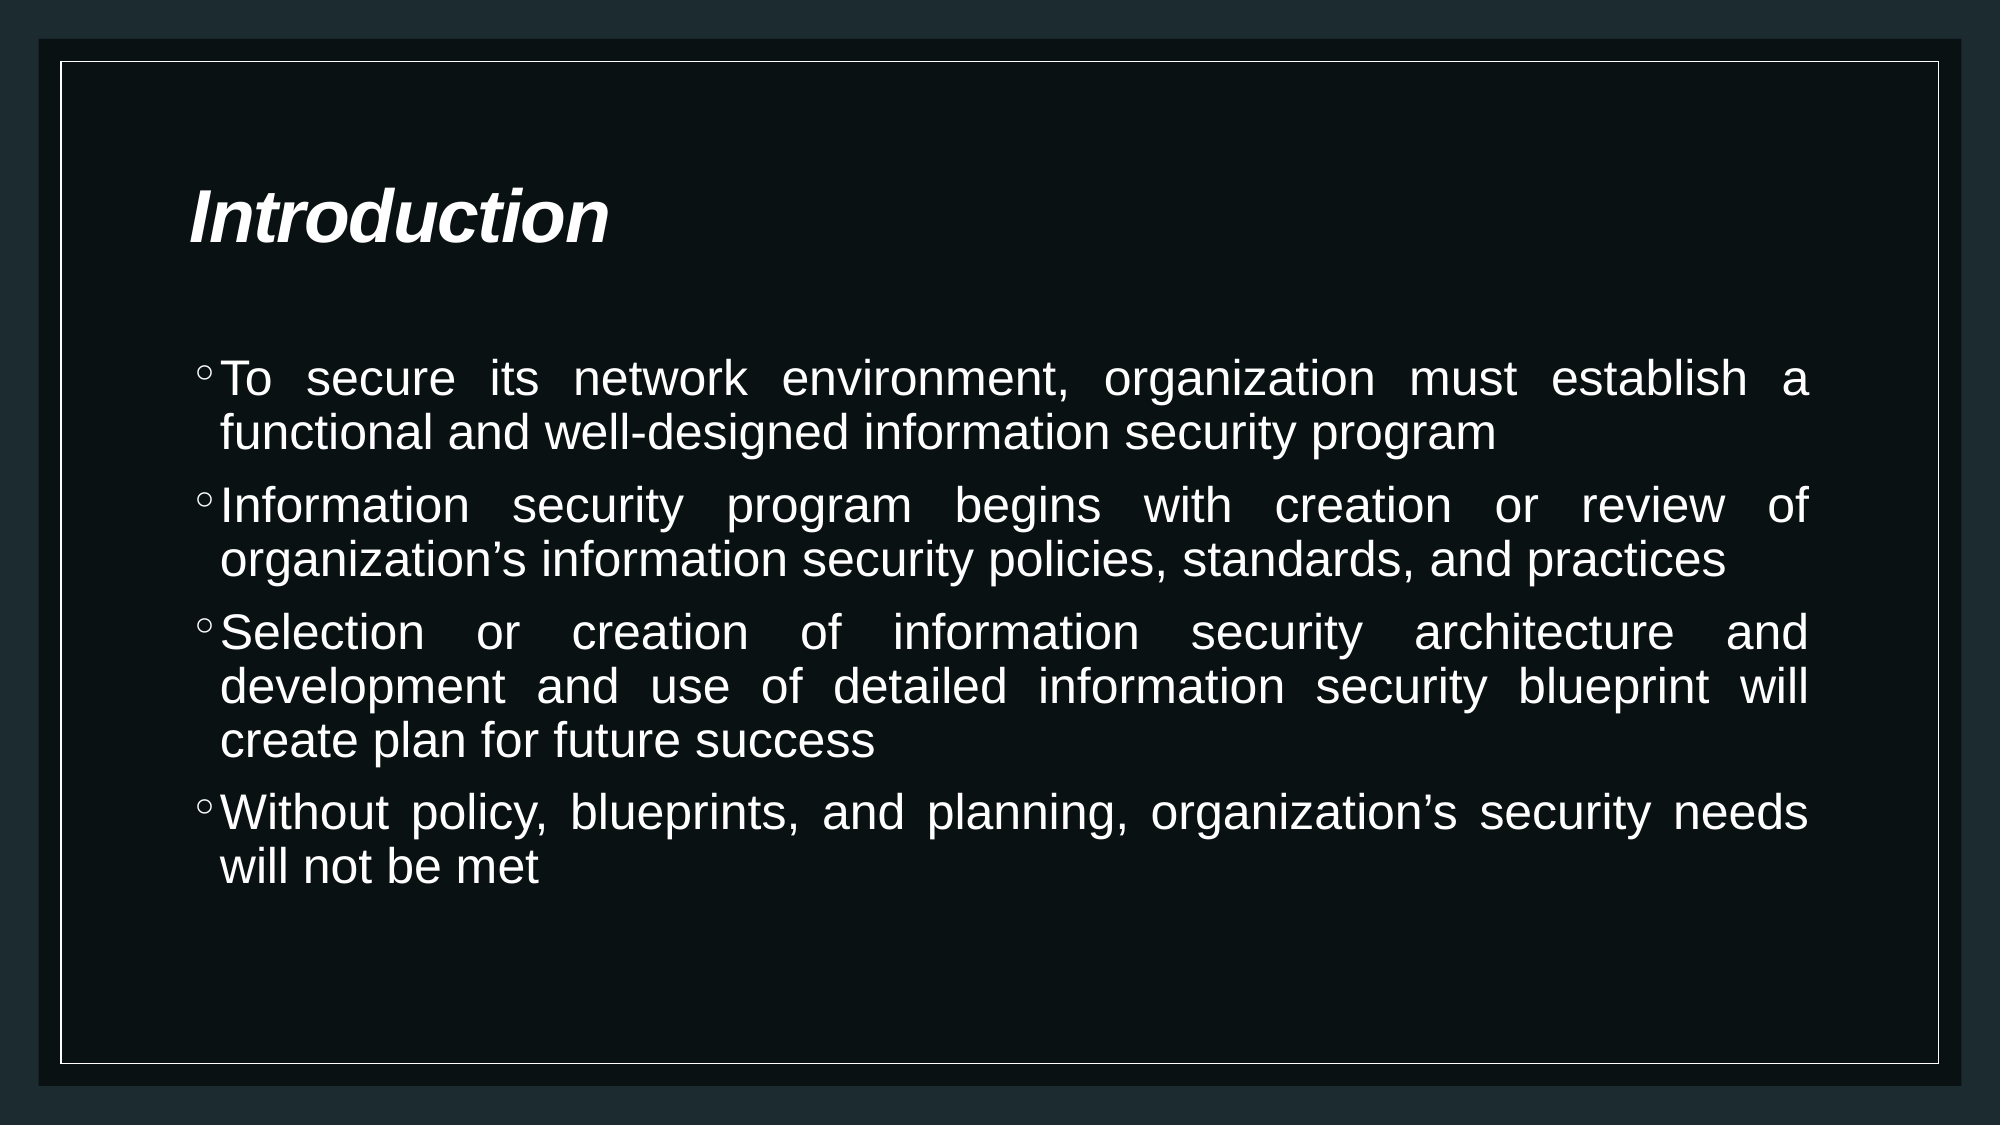

# Introduction
To secure its network environment, organization must establish a functional and well-designed information security program
Information security program begins with creation or review of organization’s information security policies, standards, and practices
Selection or creation of information security architecture and development and use of detailed information security blueprint will create plan for future success
Without policy, blueprints, and planning, organization’s security needs will not be met